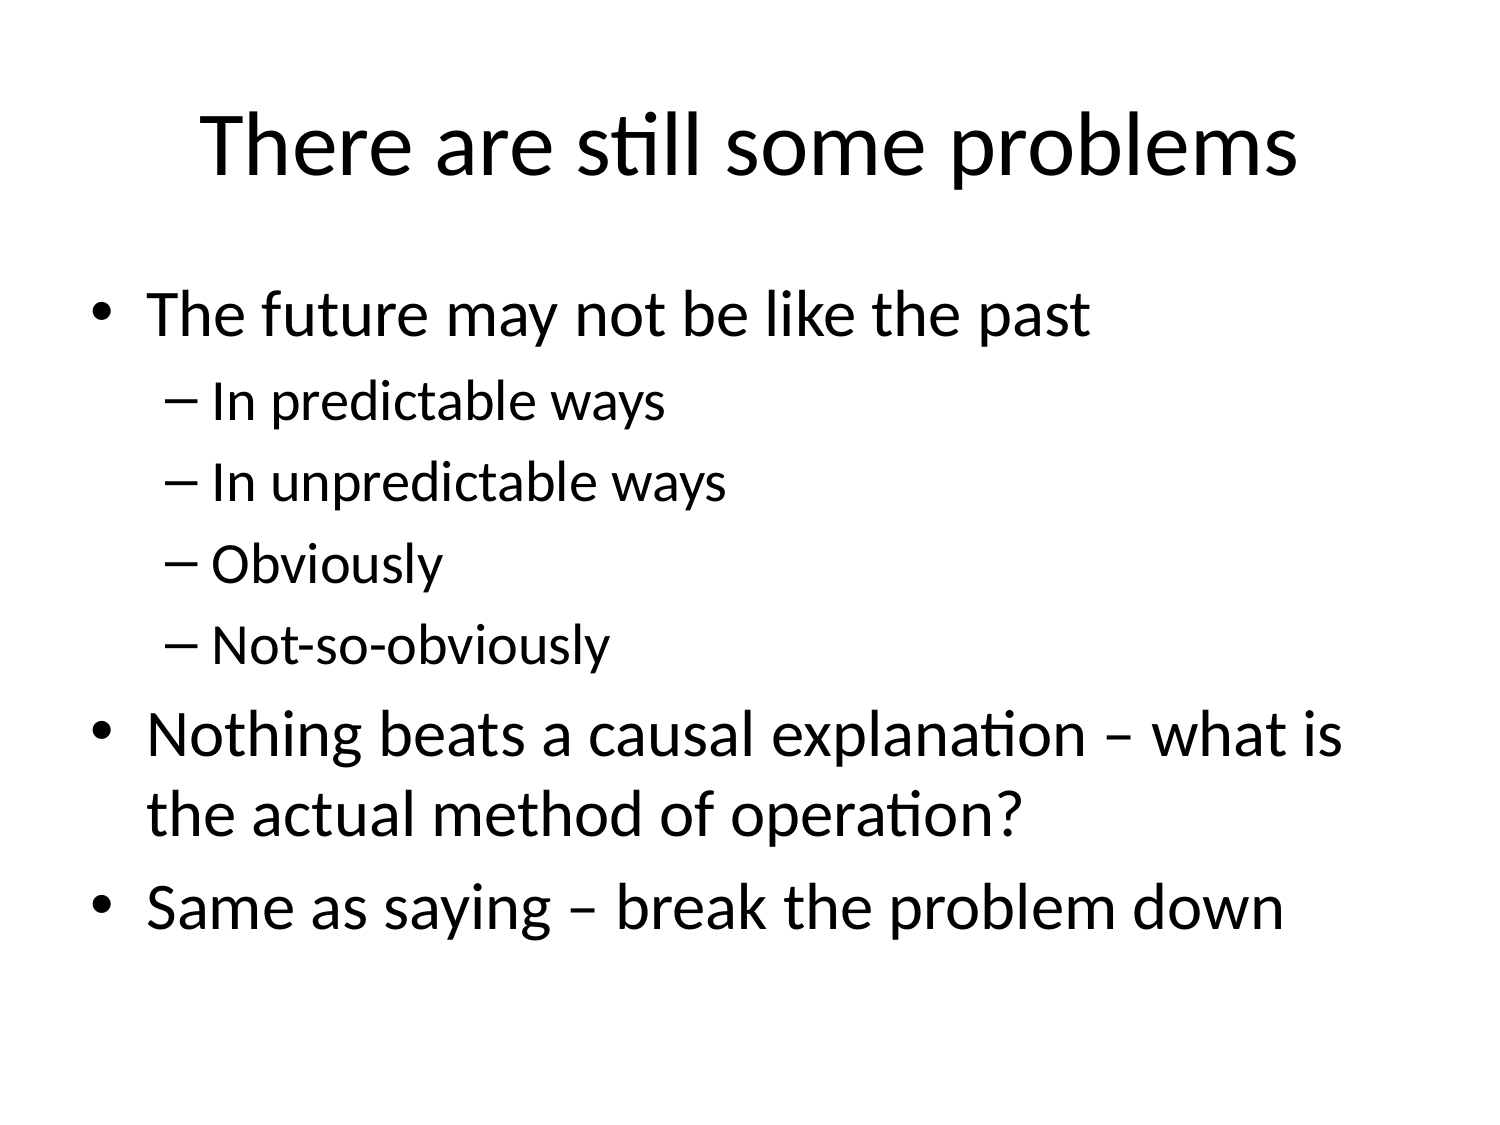

# There are still some problems
The future may not be like the past
In predictable ways
In unpredictable ways
Obviously
Not-so-obviously
Nothing beats a causal explanation – what is the actual method of operation?
Same as saying – break the problem down